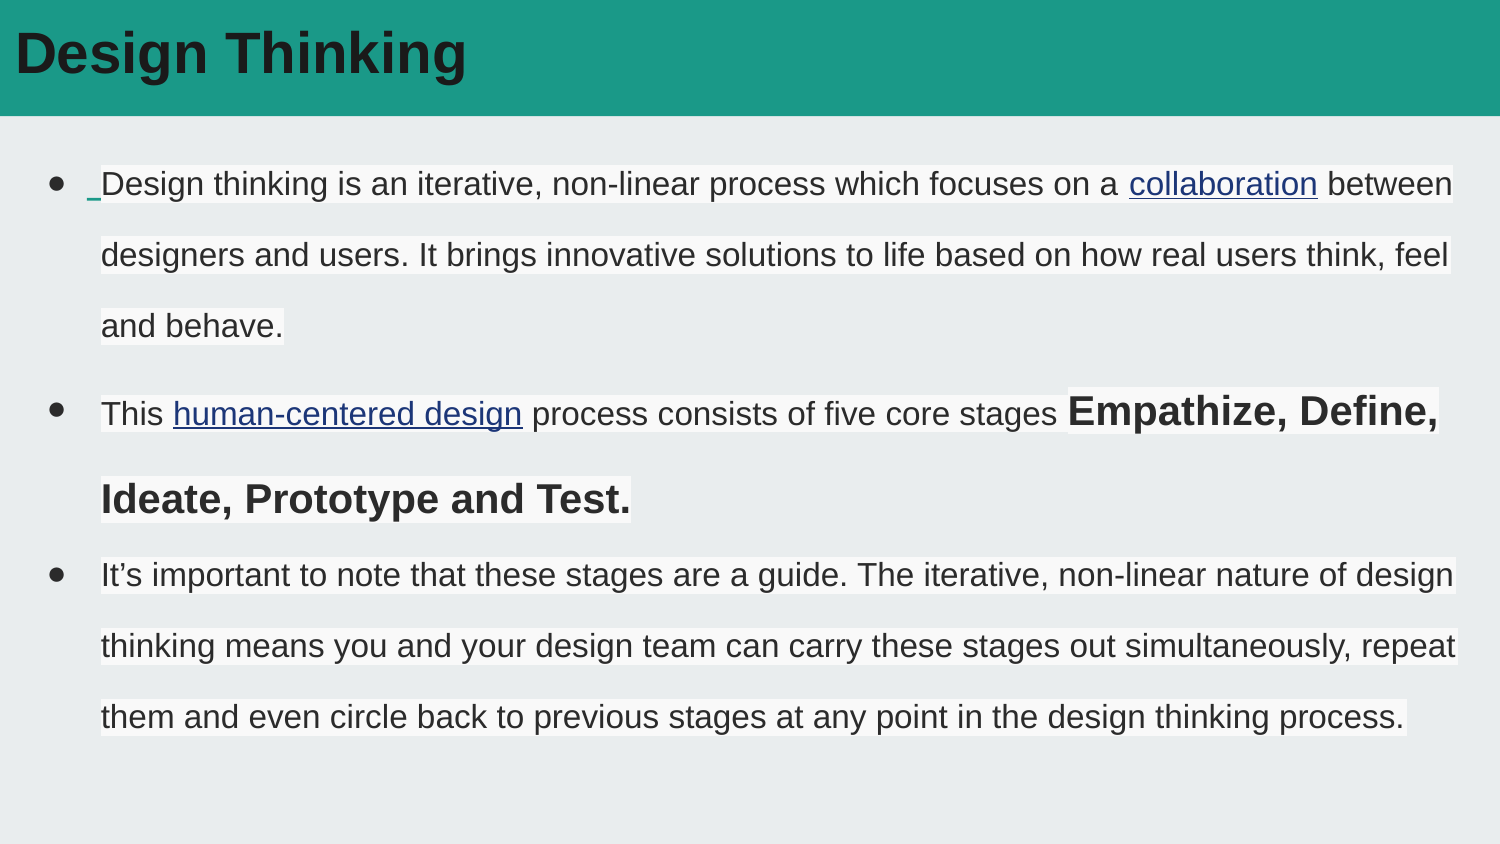

# Design Thinking
Design thinking is an iterative, non-linear process which focuses on a collaboration between designers and users. It brings innovative solutions to life based on how real users think, feel and behave.
This human-centered design process consists of five core stages Empathize, Define, Ideate, Prototype and Test.
It’s important to note that these stages are a guide. The iterative, non-linear nature of design thinking means you and your design team can carry these stages out simultaneously, repeat them and even circle back to previous stages at any point in the design thinking process.